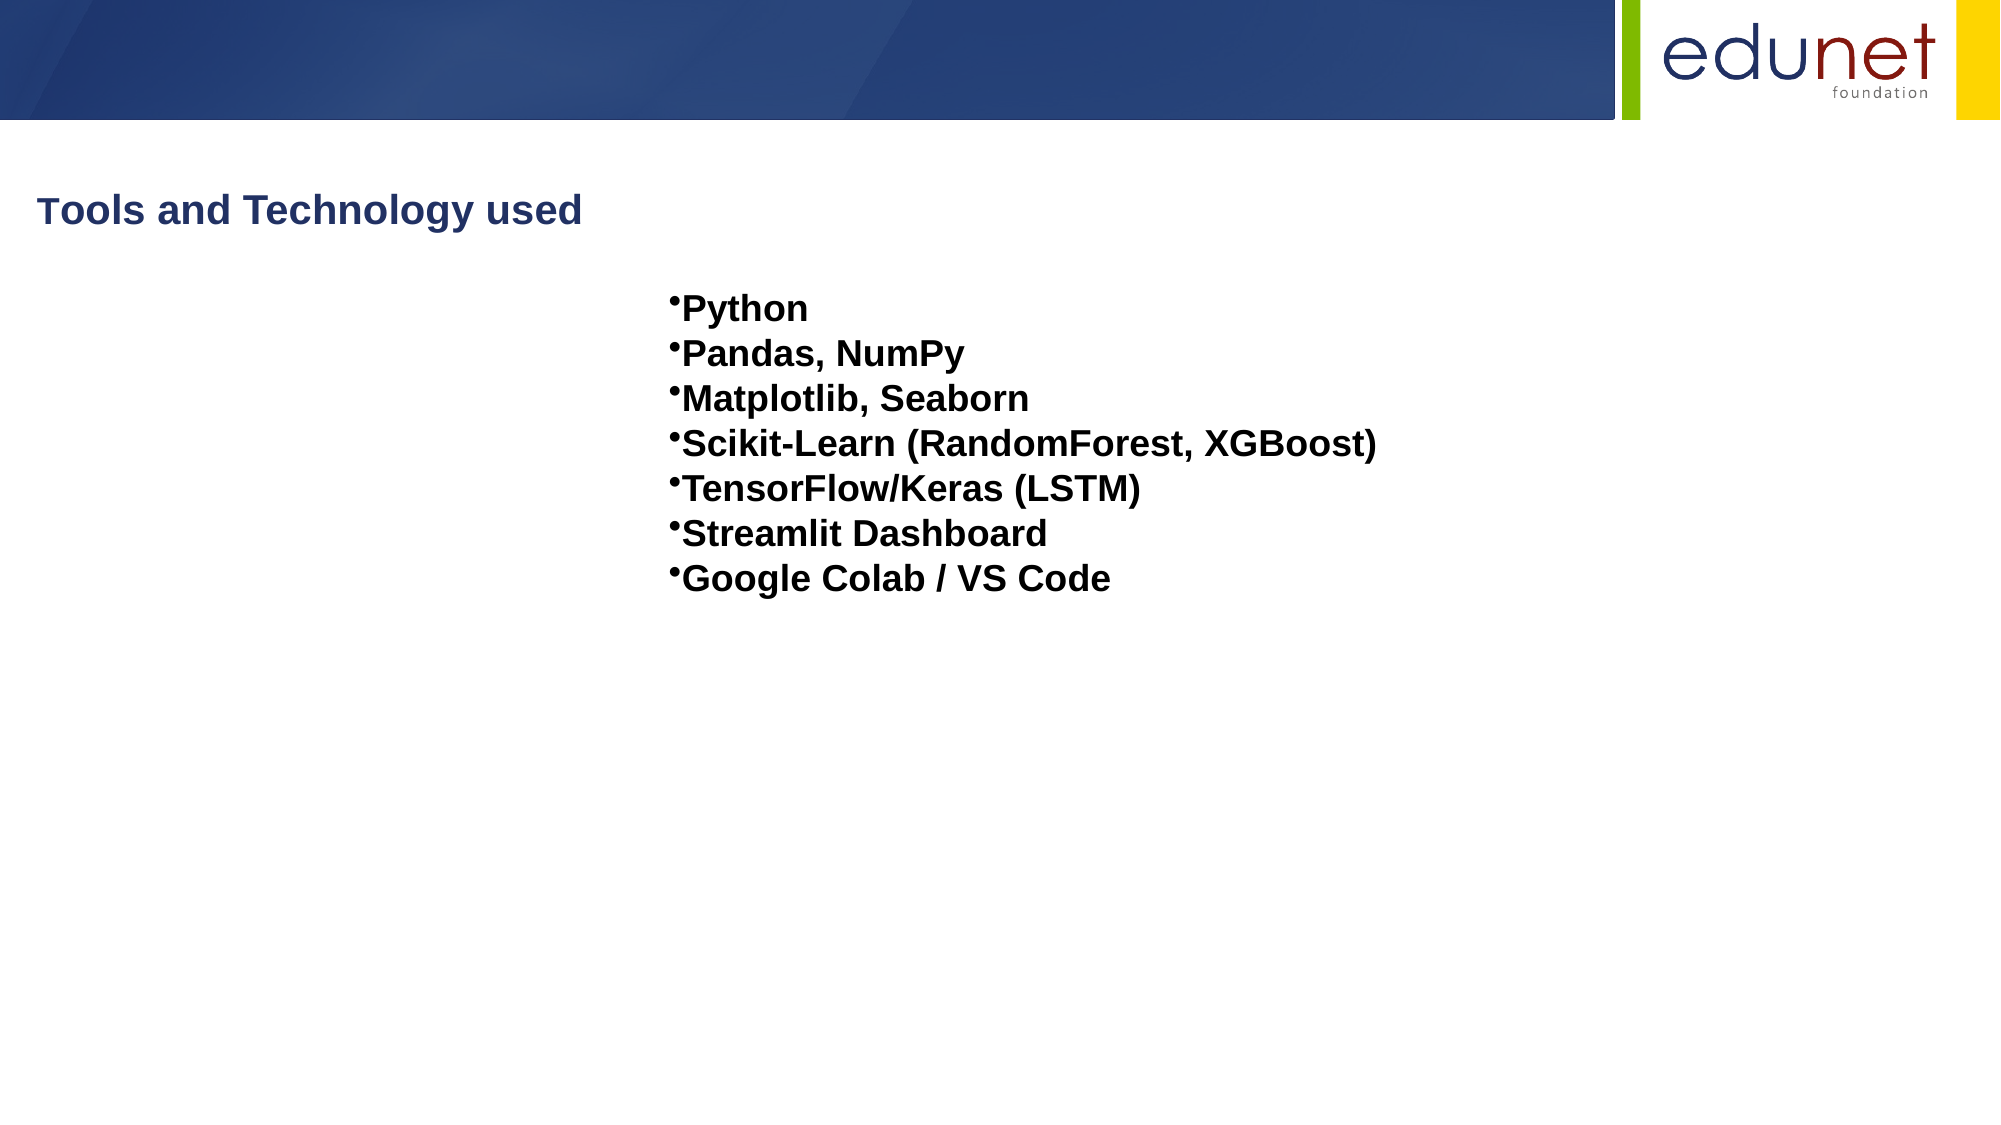

Tools and Technology used
Python
Pandas, NumPy
Matplotlib, Seaborn
Scikit-Learn (RandomForest, XGBoost)
TensorFlow/Keras (LSTM)
Streamlit Dashboard
Google Colab / VS Code